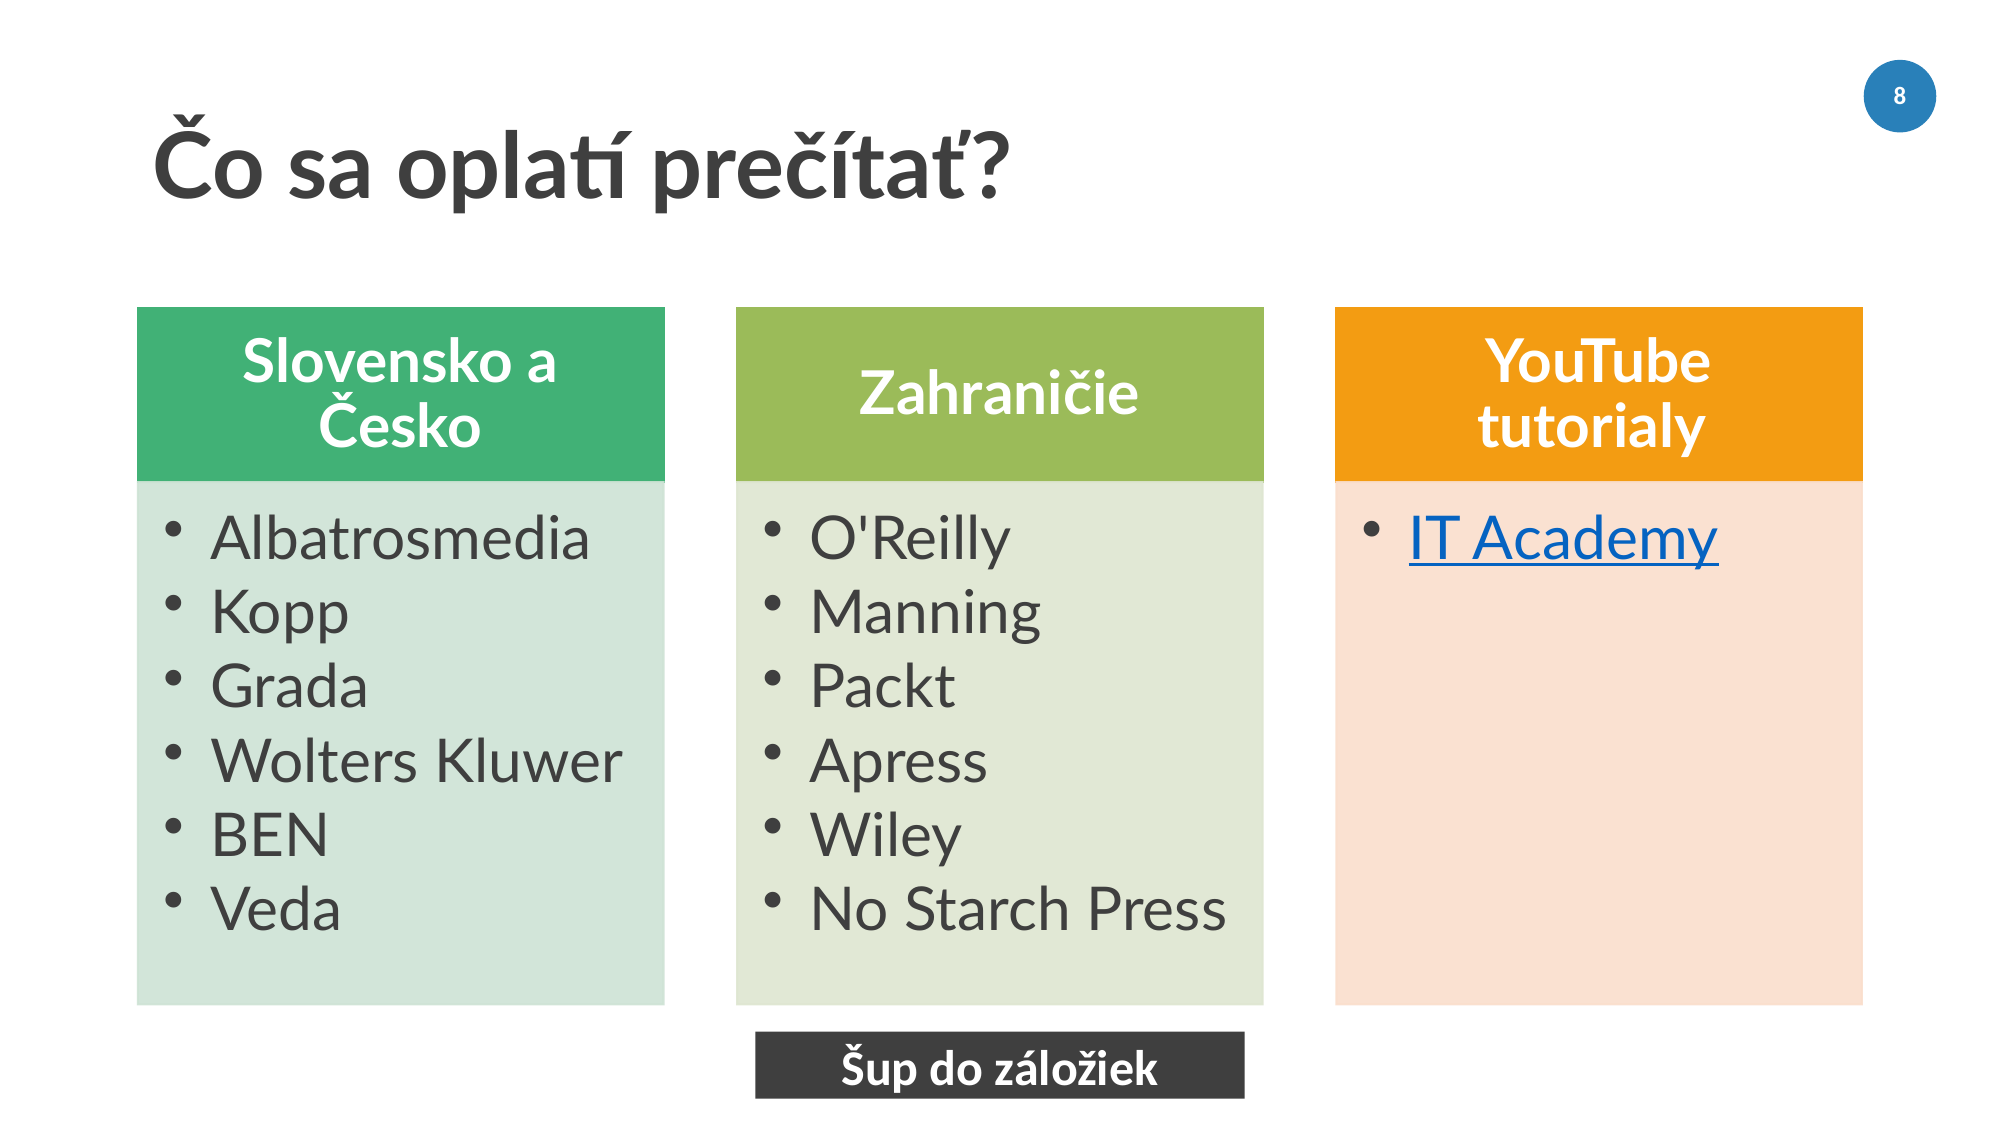

# Čo sa oplatí prečítať?
8
Slovensko a Česko
Albatrosmedia
Kopp
Grada
Wolters Kluwer
BEN
Veda
Zahraničie
O'Reilly
Manning
Packt
Apress
Wiley
No Starch Press
YouTube tutorialy
IT Academy
Šup do záložiek